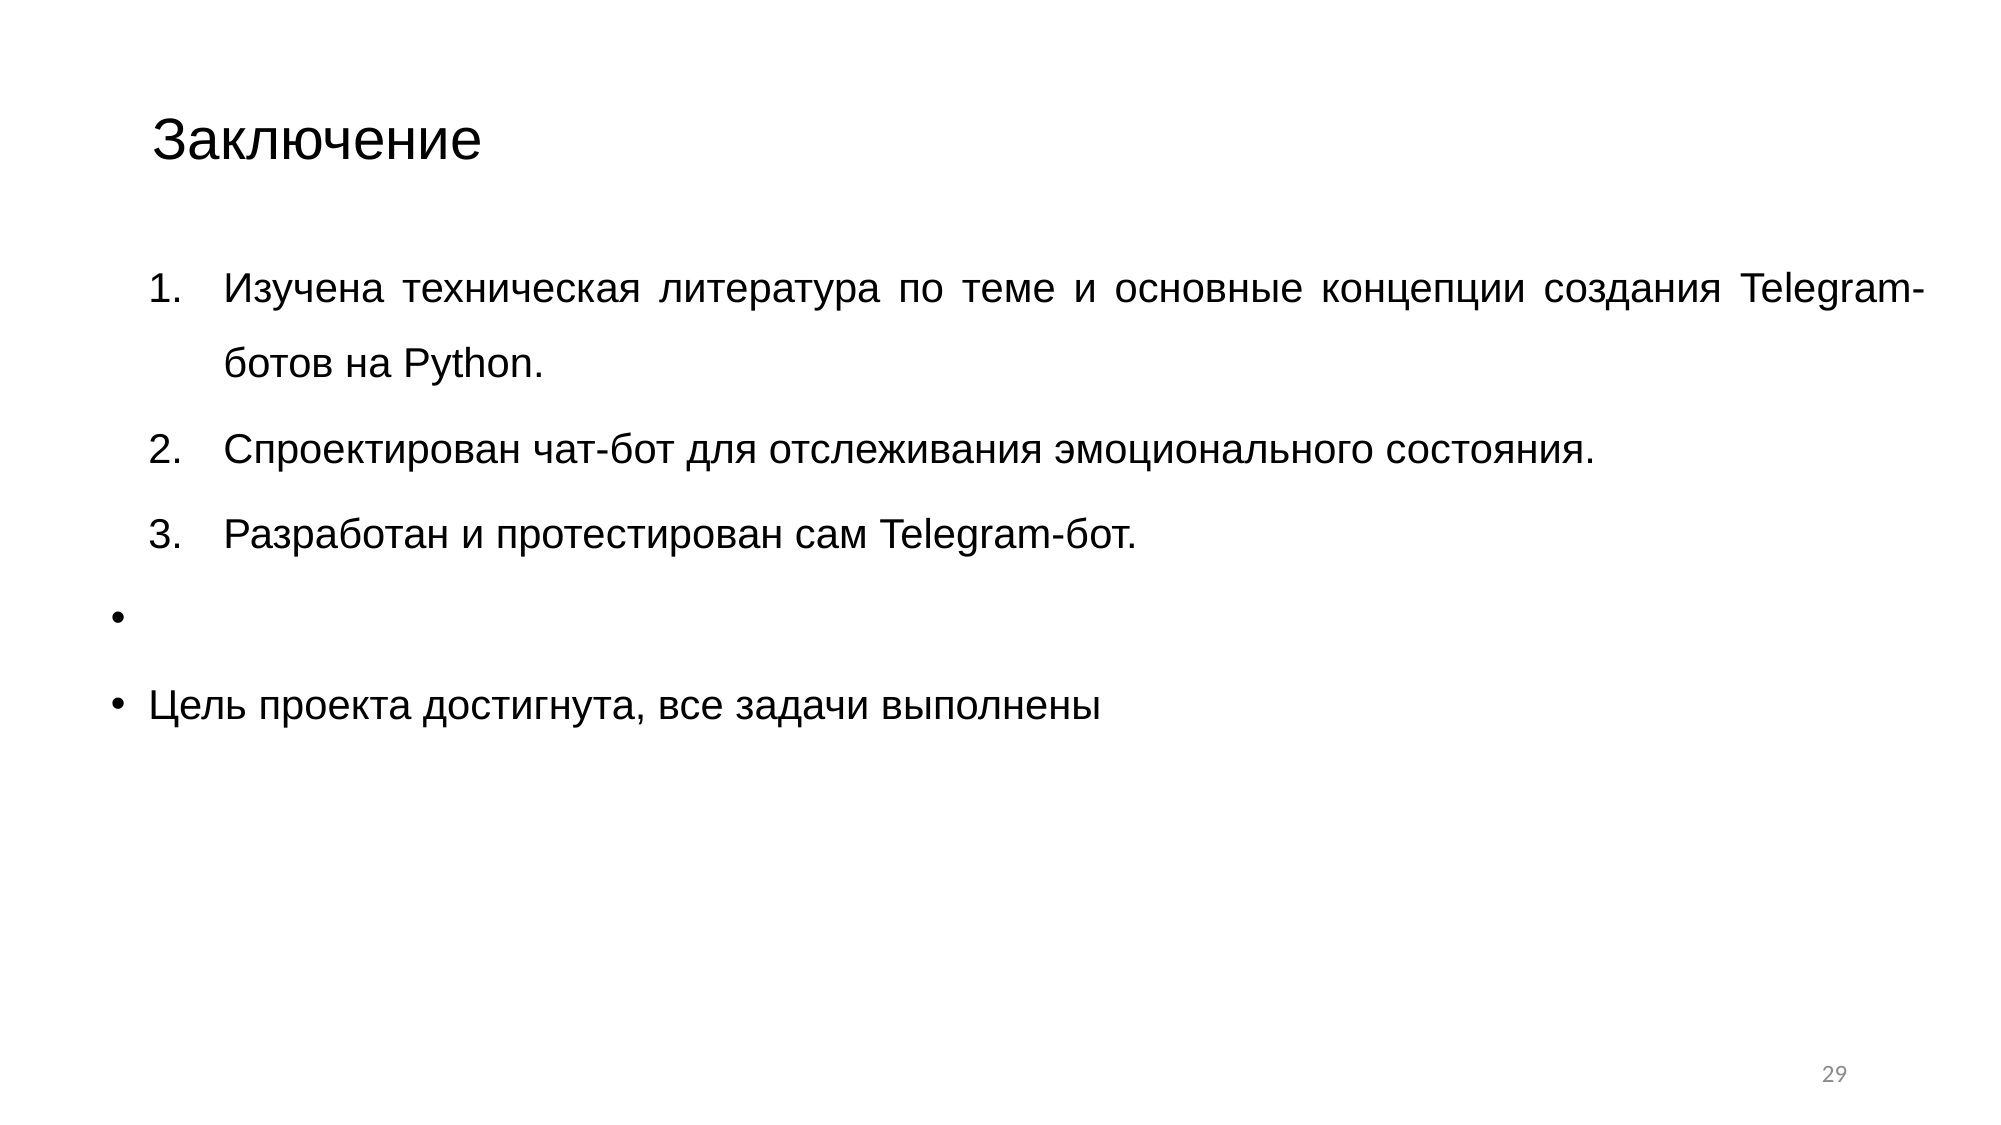

# Заключение
Изучена техническая литература по теме и основные концепции создания Telegram-ботов на Python.
Спроектирован чат-бот для отслеживания эмоционального состояния.
Разработан и протестирован сам Telegram-бот.

Цель проекта достигнута, все задачи выполнены

29